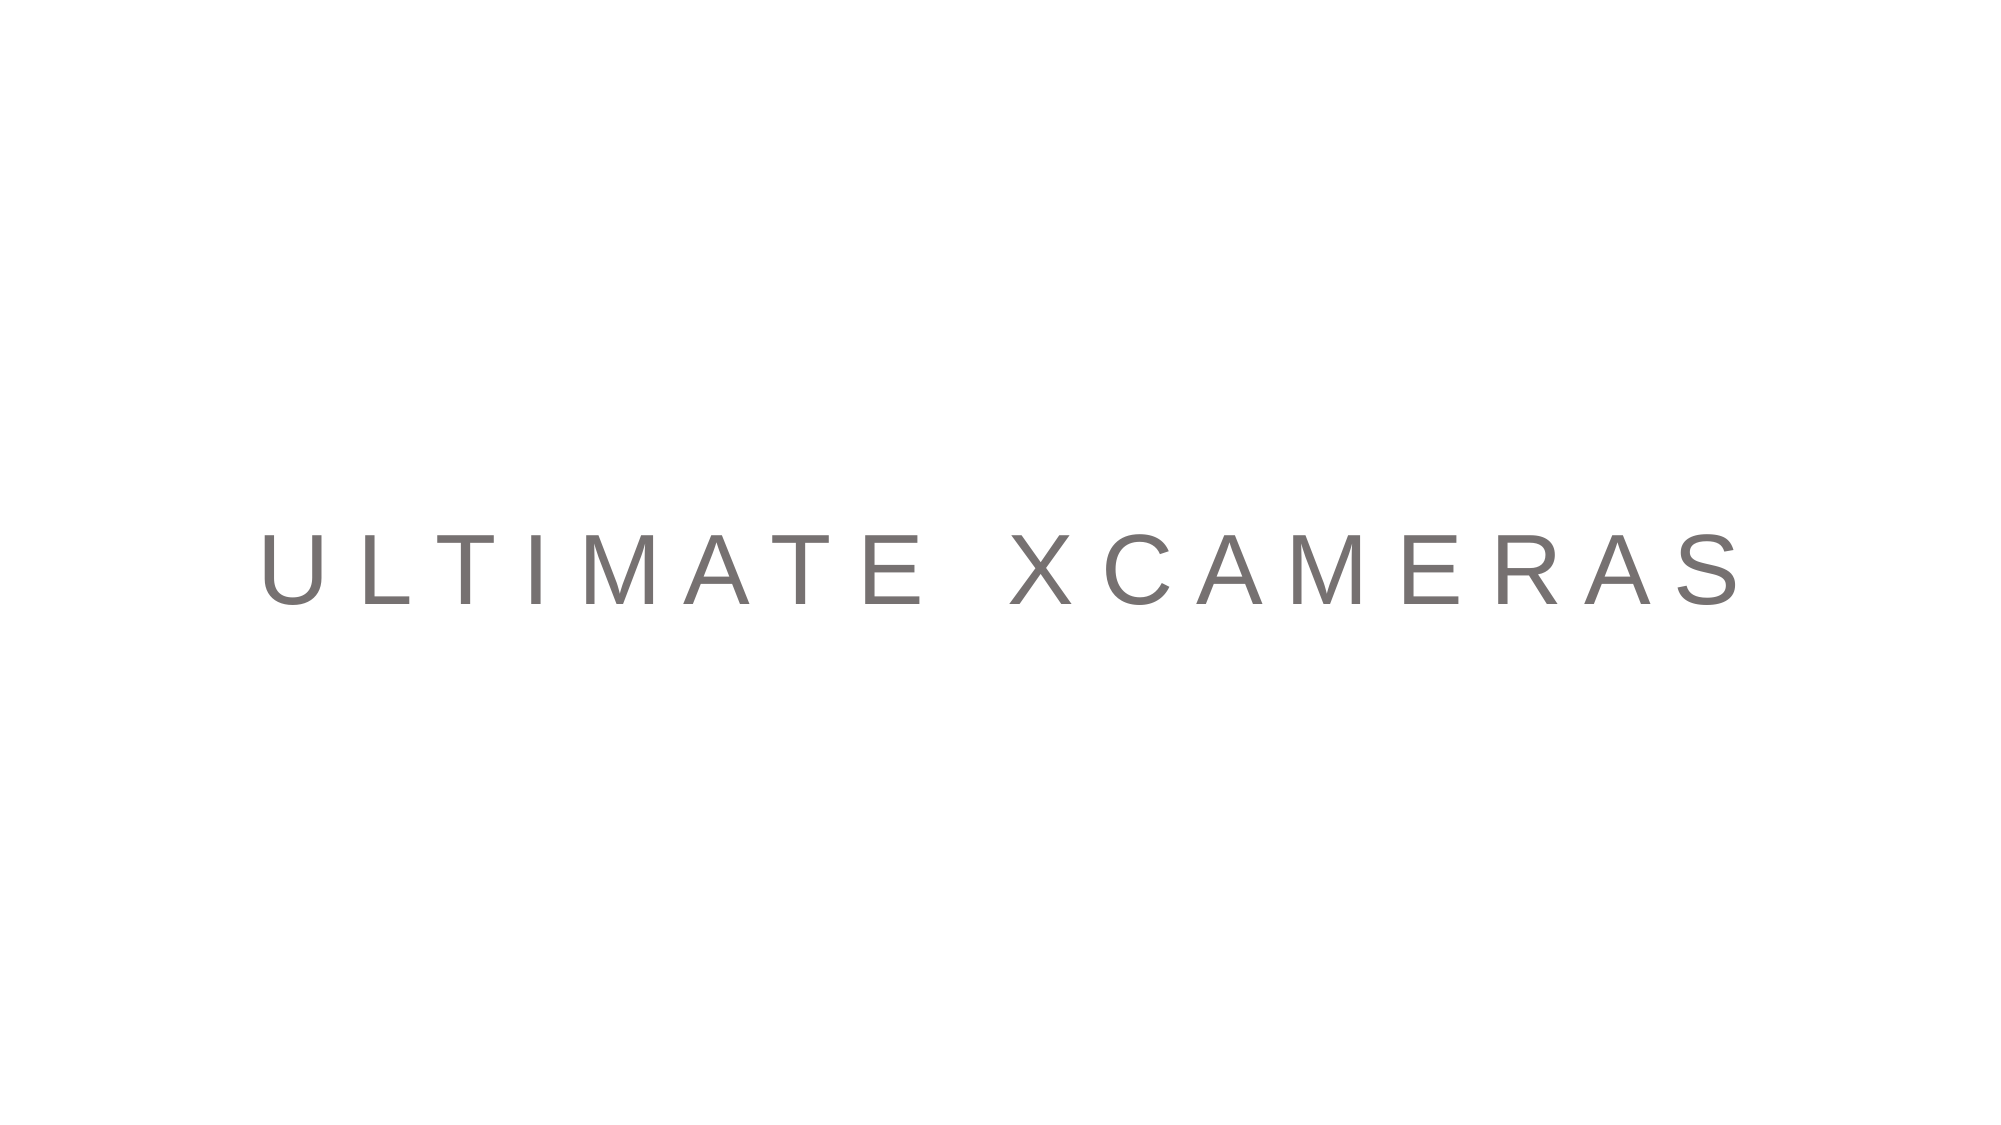

# U L T I M A T E   X C A M E R A S